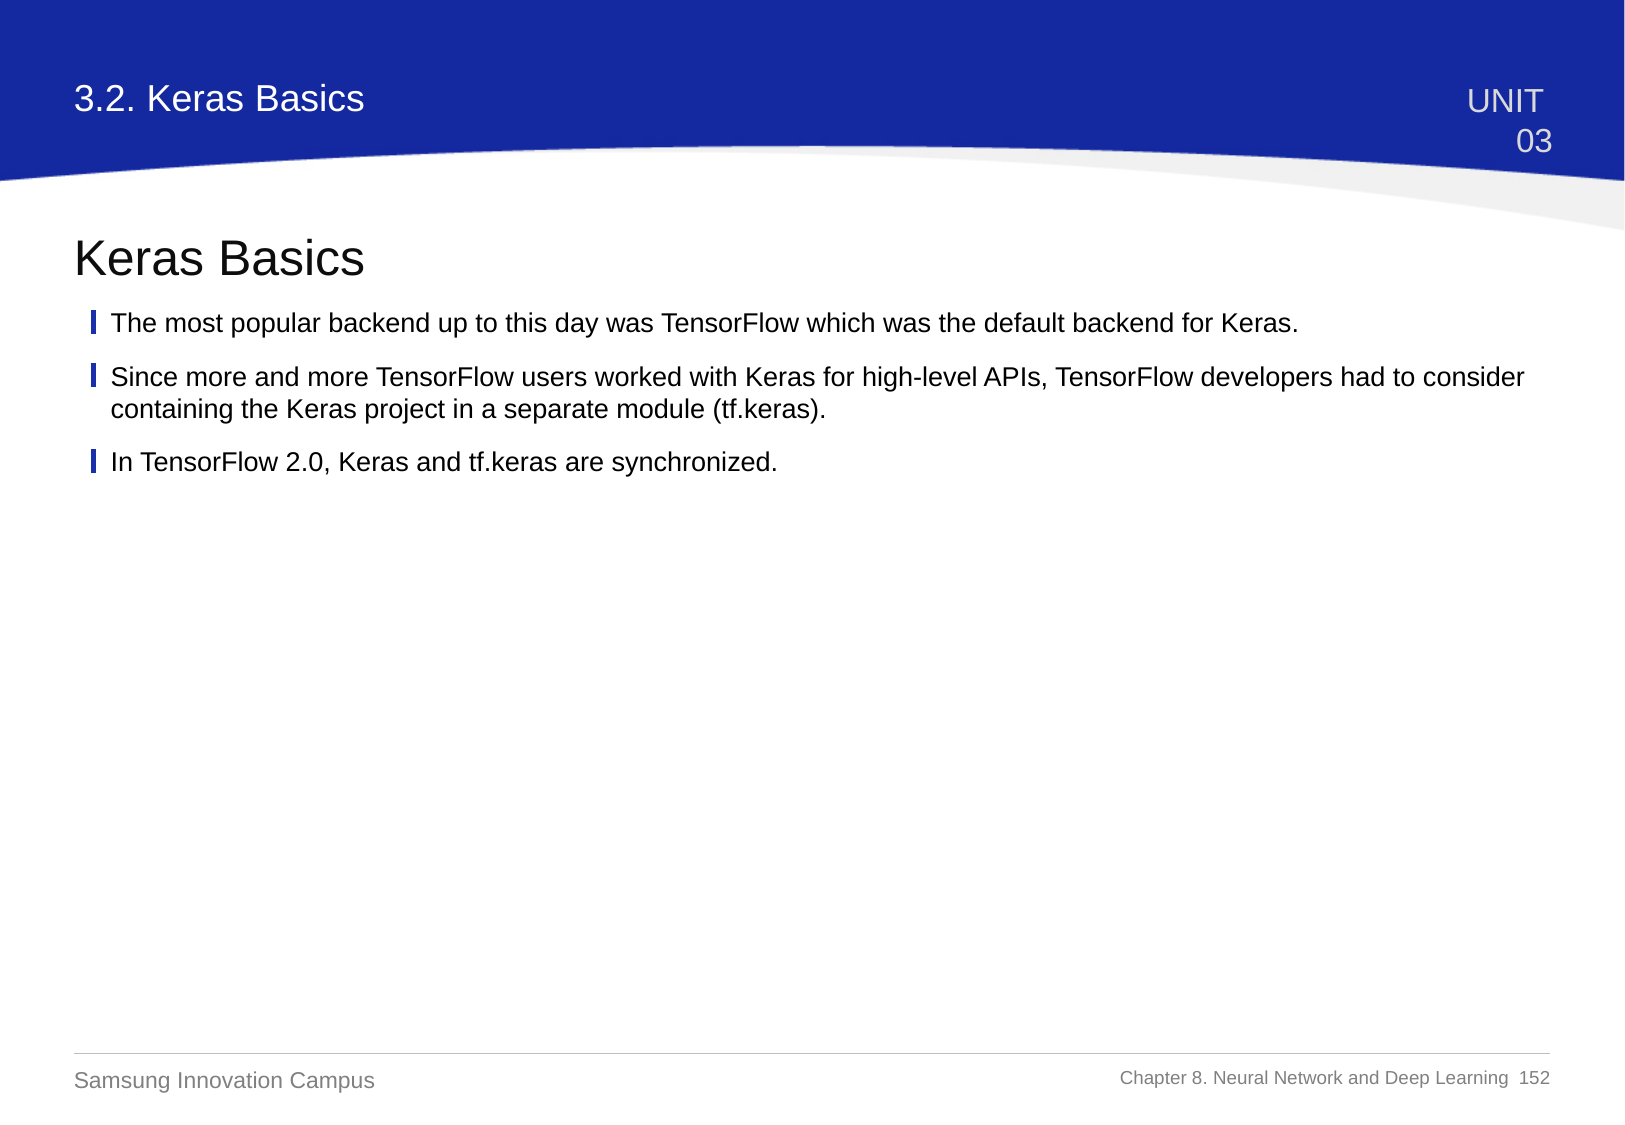

3.2. Keras Basics
UNIT  03
Keras Basics
The most popular backend up to this day was TensorFlow which was the default backend for Keras.
Since more and more TensorFlow users worked with Keras for high-level APIs, TensorFlow developers had to consider containing the Keras project in a separate module (tf.keras).
In TensorFlow 2.0, Keras and tf.keras are synchronized.